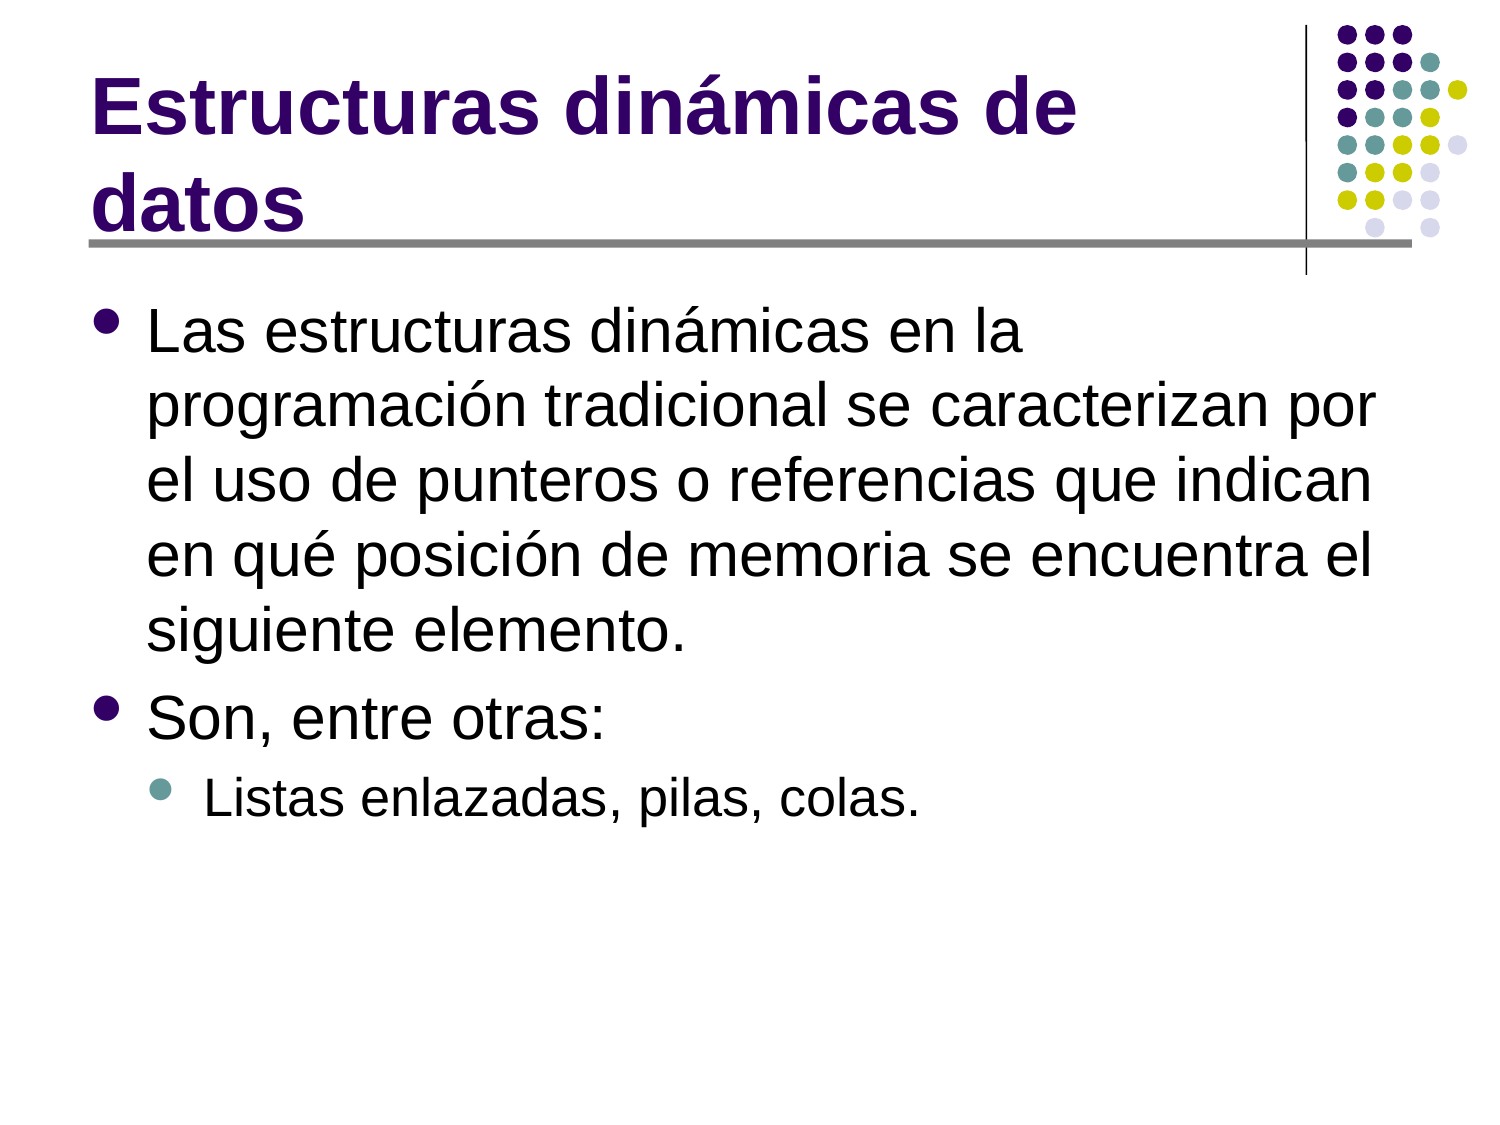

# Estructuras dinámicas de datos
Las estructuras dinámicas en la programación tradicional se caracterizan por el uso de punteros o referencias que indican en qué posición de memoria se encuentra el siguiente elemento.
Son, entre otras:
Listas enlazadas, pilas, colas.